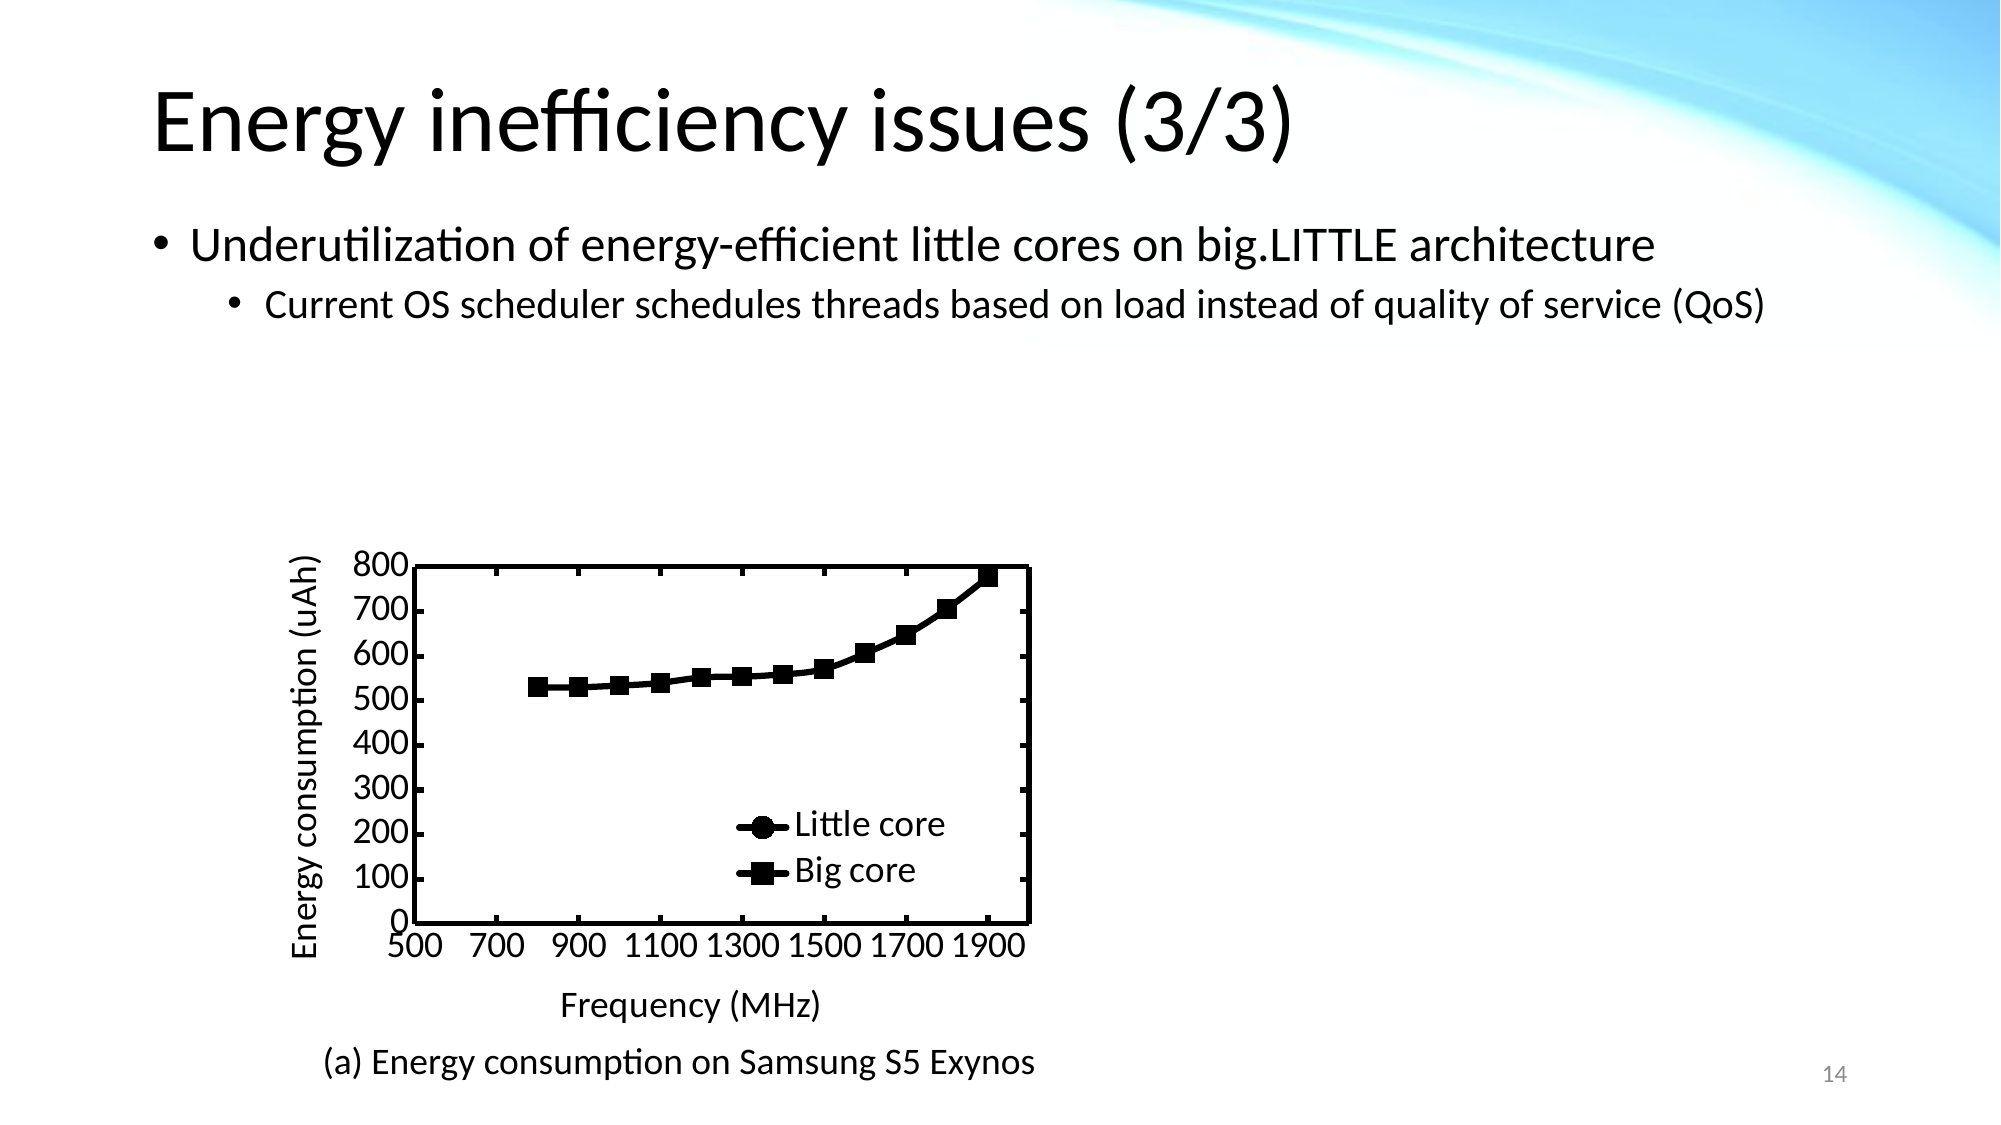

# Energy inefficiency issues (3/3)
Underutilization of energy-efficient little cores on big.LITTLE architecture
Current OS scheduler schedules threads based on load instead of quality of service (QoS)

### Chart

| Category |  |  |
|---|---|---|
(a) Energy consumption on Samsung S5 Exynos
14